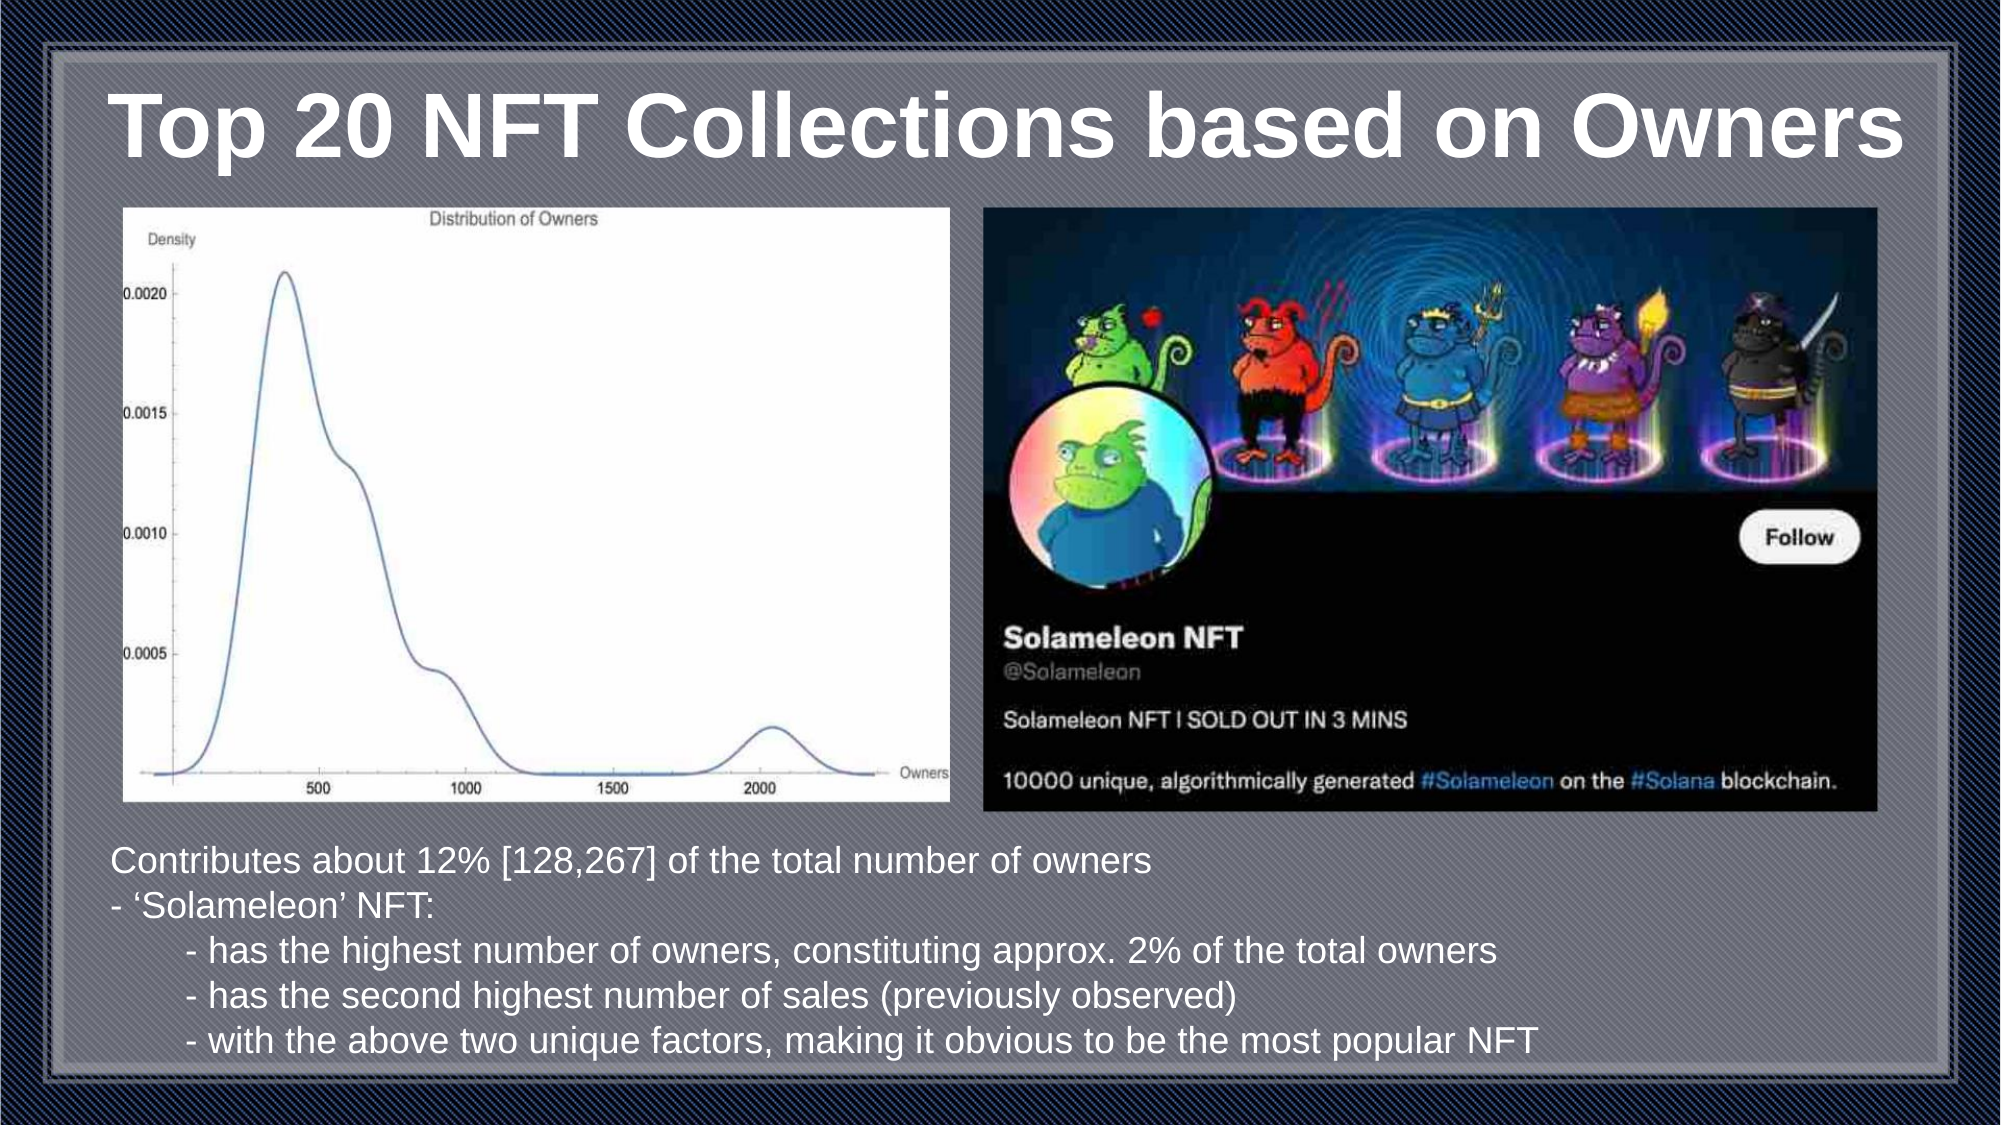

Top 20 NFT Collections based on Owners
Contributes about 12% [128,267] of the total number of owners
- ‘Solameleon’ NFT:
- has the highest number of owners, constituting approx. 2% of the total owners
- has the second highest number of sales (previously observed)
- with the above two unique factors, making it obvious to be the most popular NFT